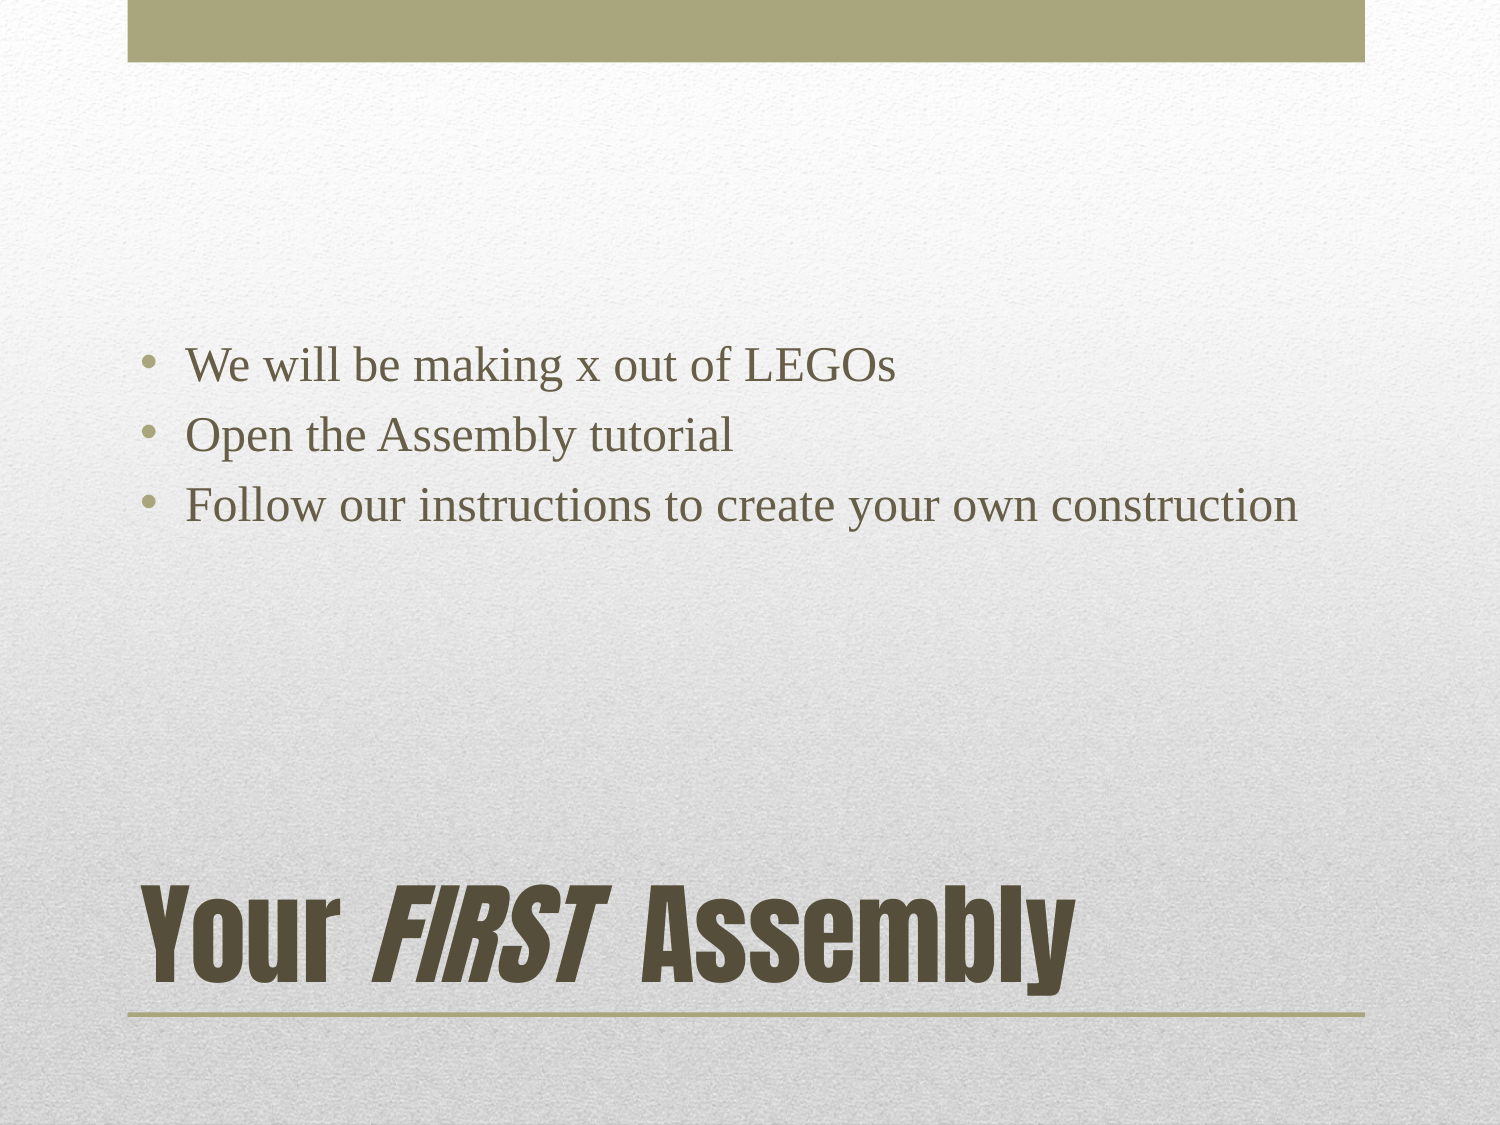

We will be making x out of LEGOs
Open the Assembly tutorial
Follow our instructions to create your own construction
# Your FIRST  Assembly